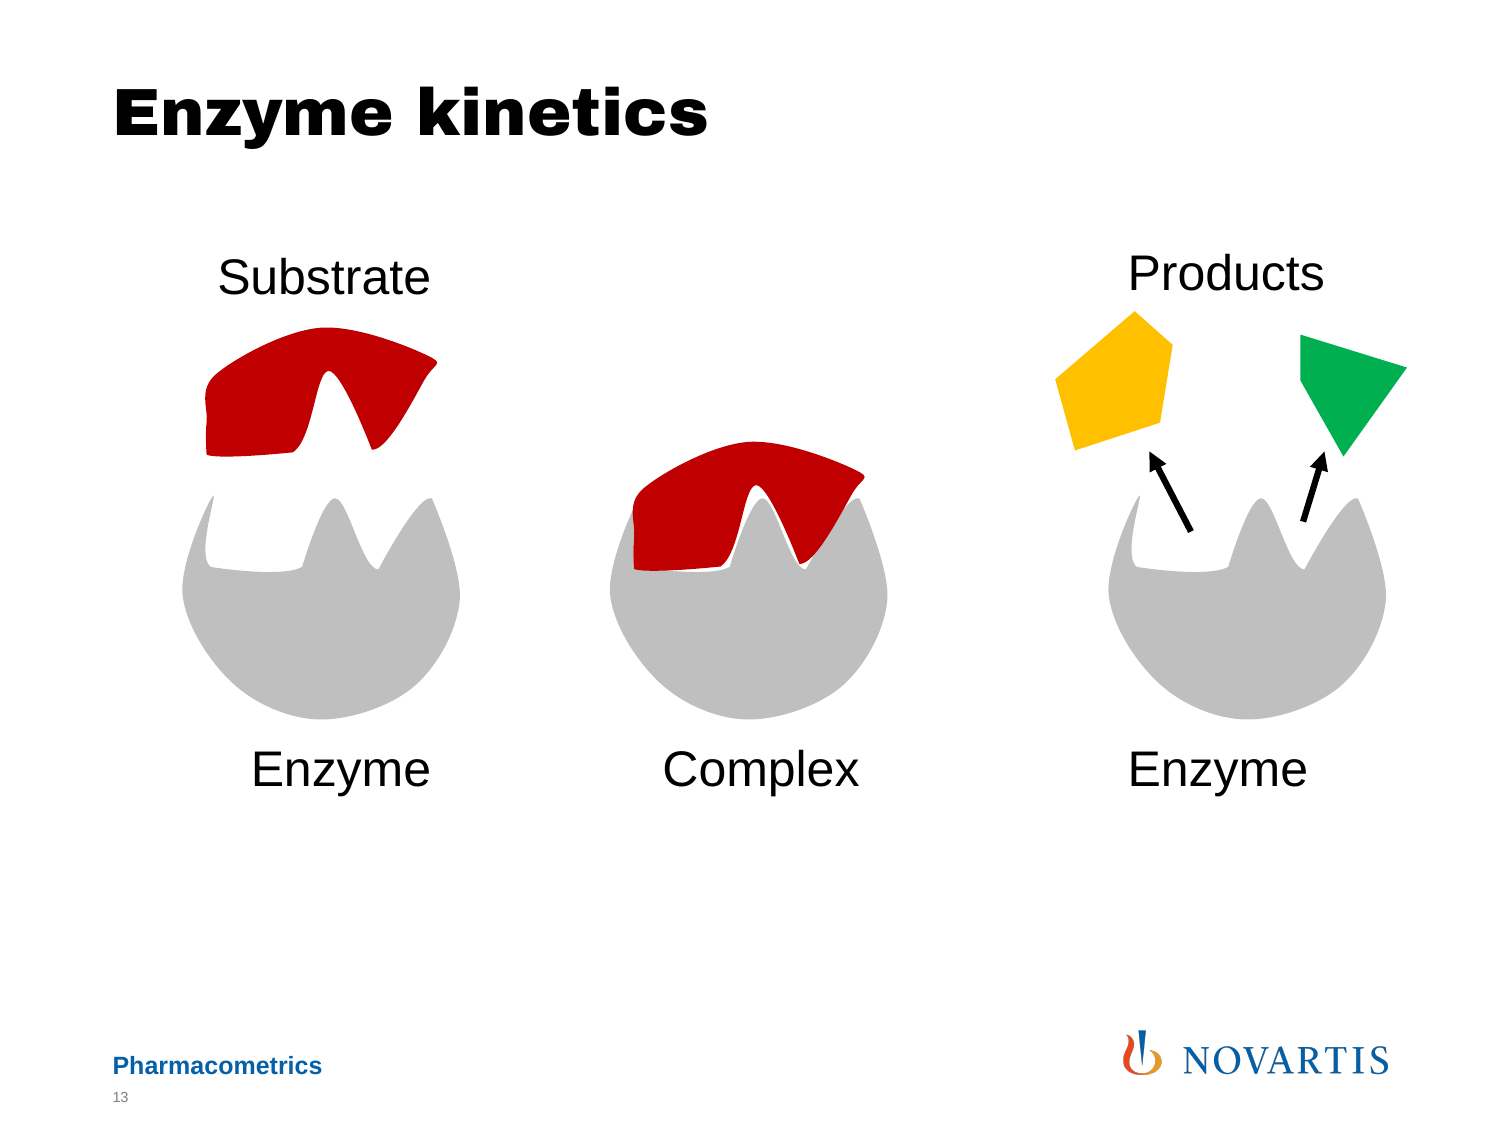

# Enzyme kinetics
Products
Substrate

Enzyme
Complex
Enzyme
13